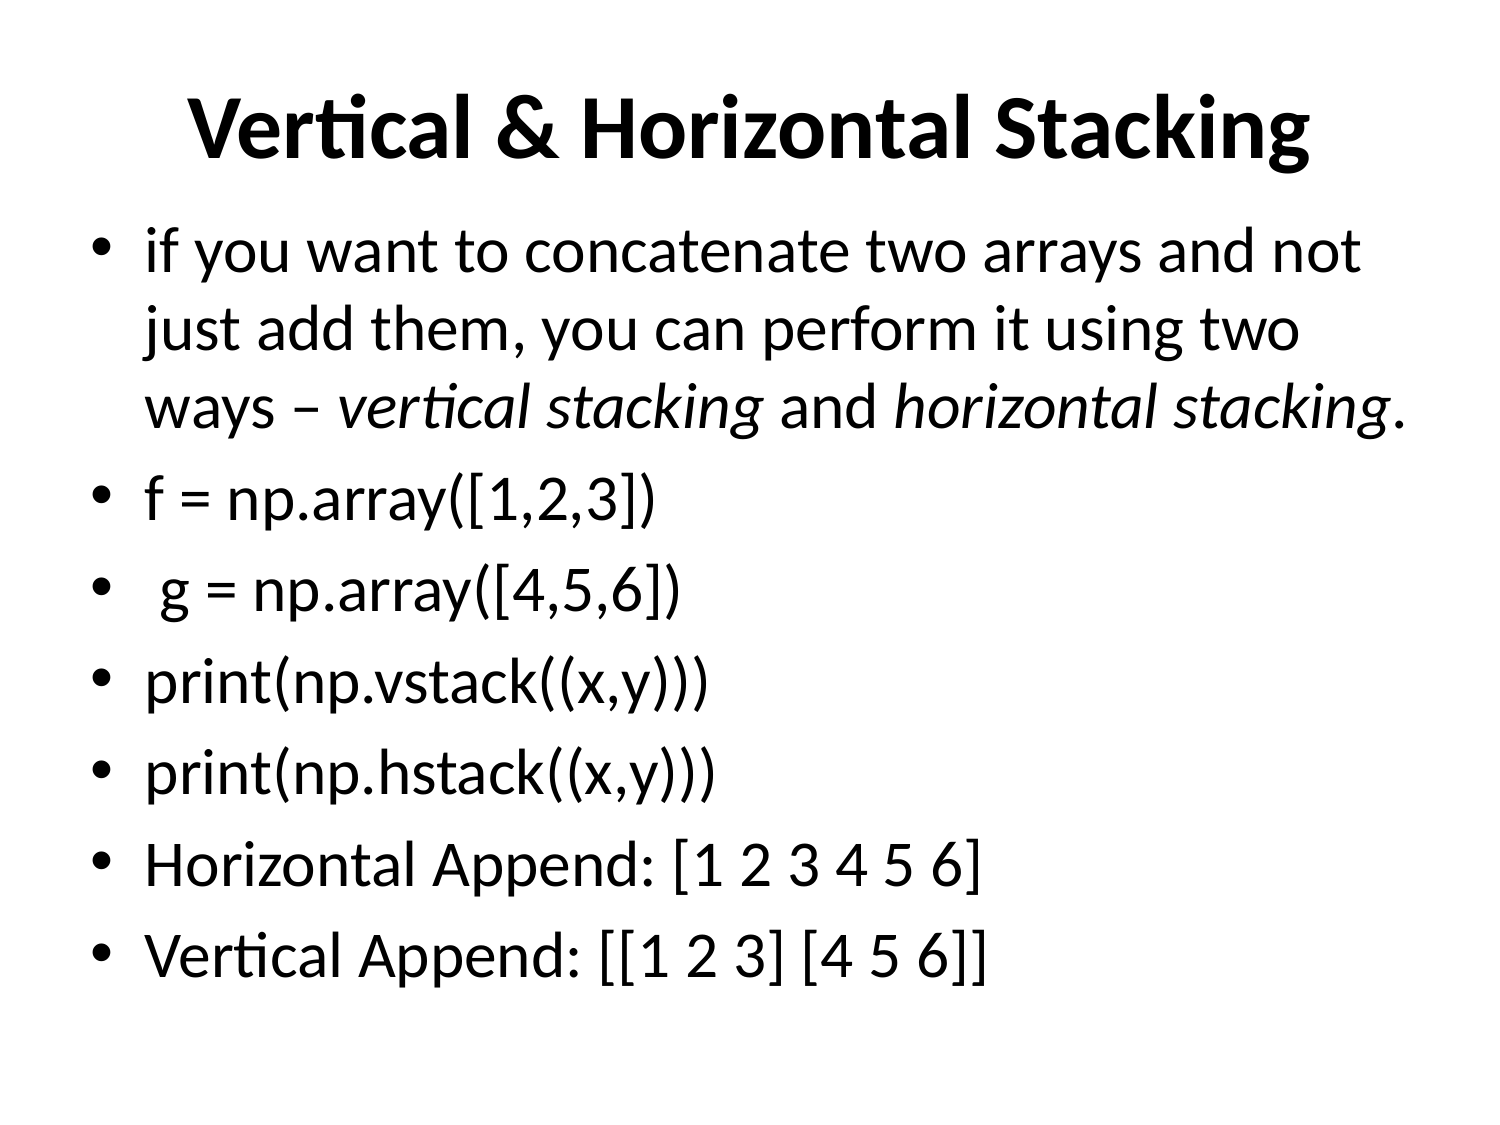

# Vertical & Horizontal Stacking
if you want to concatenate two arrays and not just add them, you can perform it using two ways – vertical stacking and horizontal stacking.
f = np.array([1,2,3])
 g = np.array([4,5,6])
print(np.vstack((x,y)))
print(np.hstack((x,y)))
Horizontal Append: [1 2 3 4 5 6]
Vertical Append: [[1 2 3] [4 5 6]]